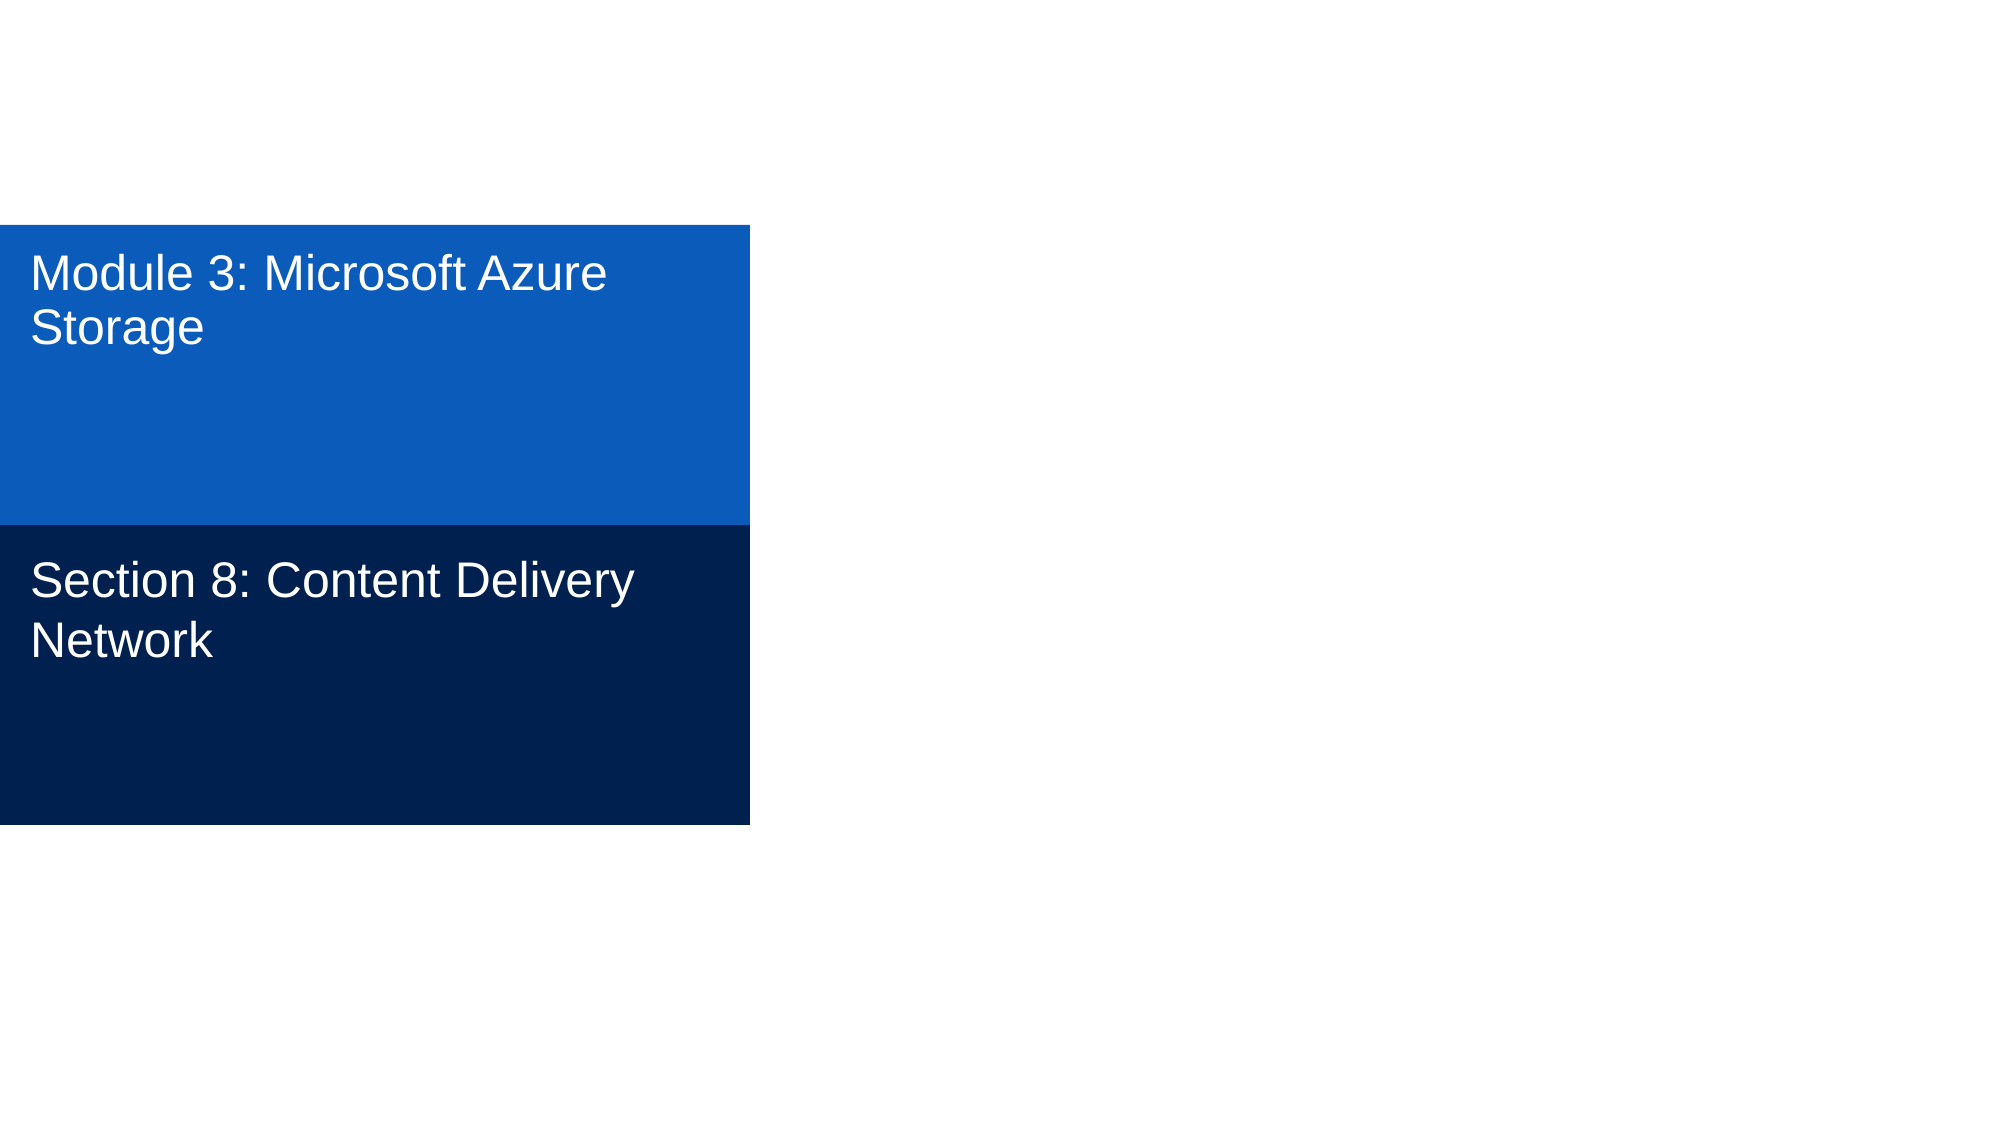

# Module 3: Microsoft Azure Storage
Section 8: Content Delivery Network